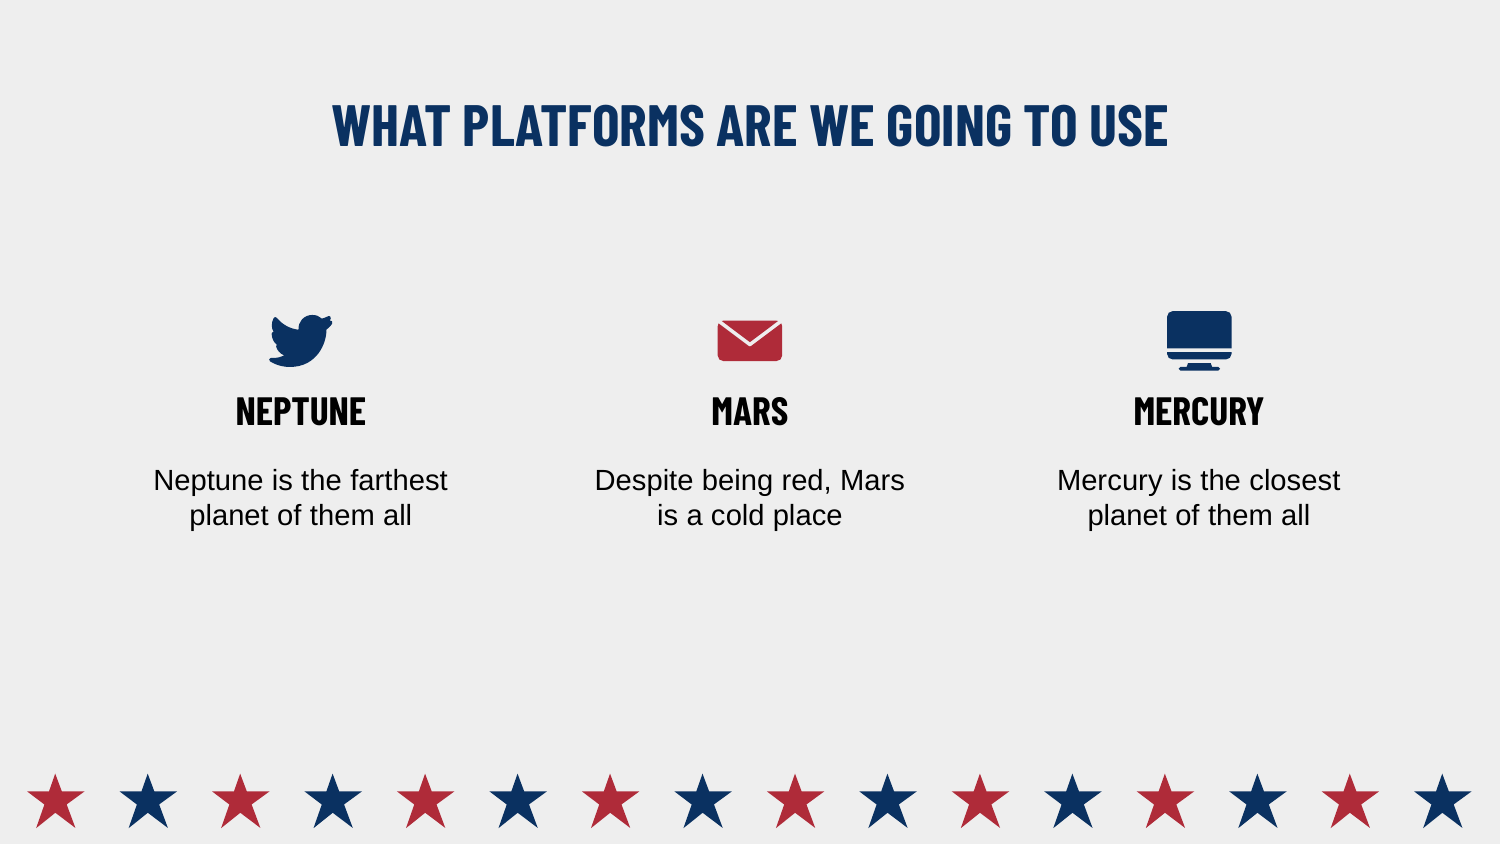

# WHAT PLATFORMS ARE WE GOING TO USE

NEPTUNE
MARS
MERCURY
Neptune is the farthest planet of them all
Despite being red, Mars is a cold place
Mercury is the closest planet of them all